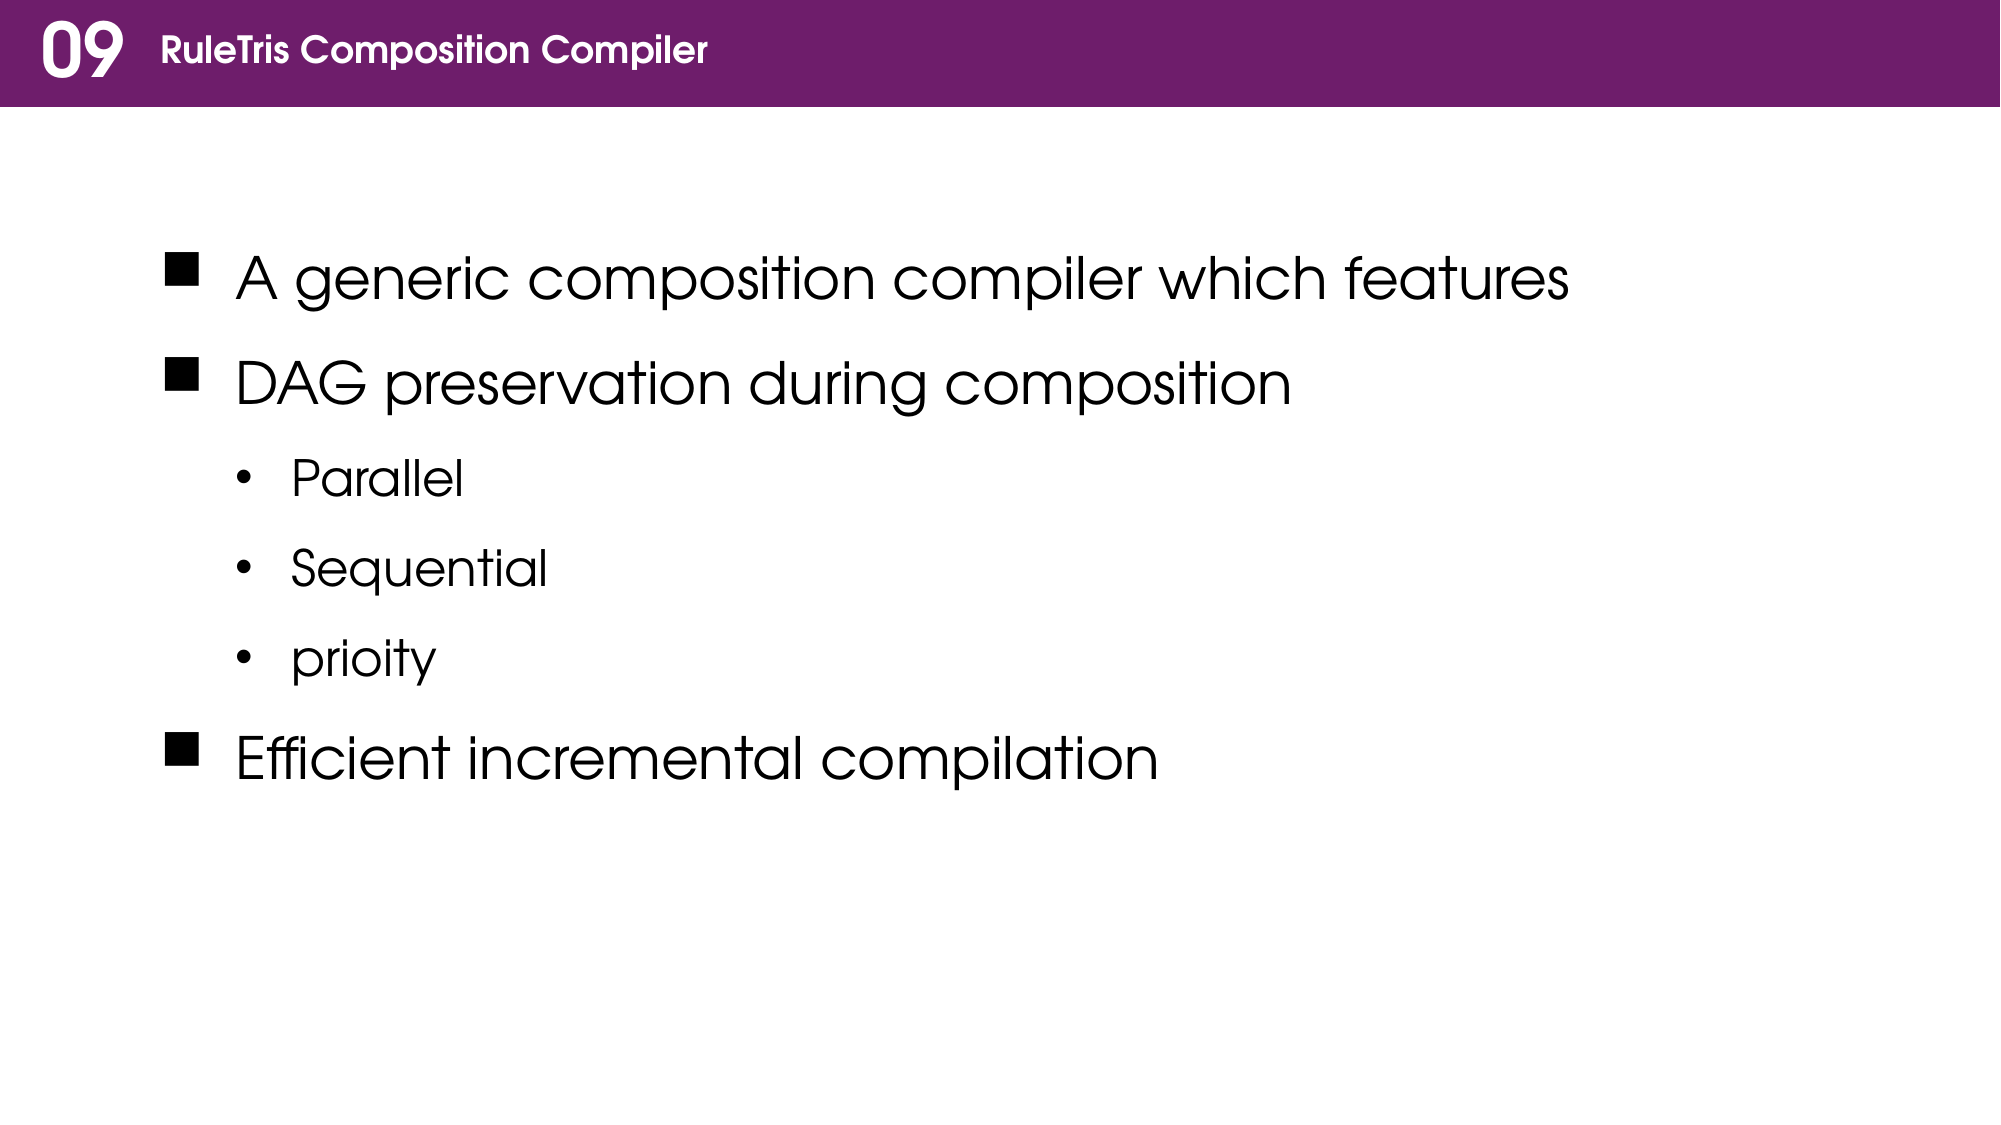

09
RuleTris Composition Compiler
A generic composition compiler which features
DAG preservation during composition
Parallel
Sequential
prioity
Efficient incremental compilation